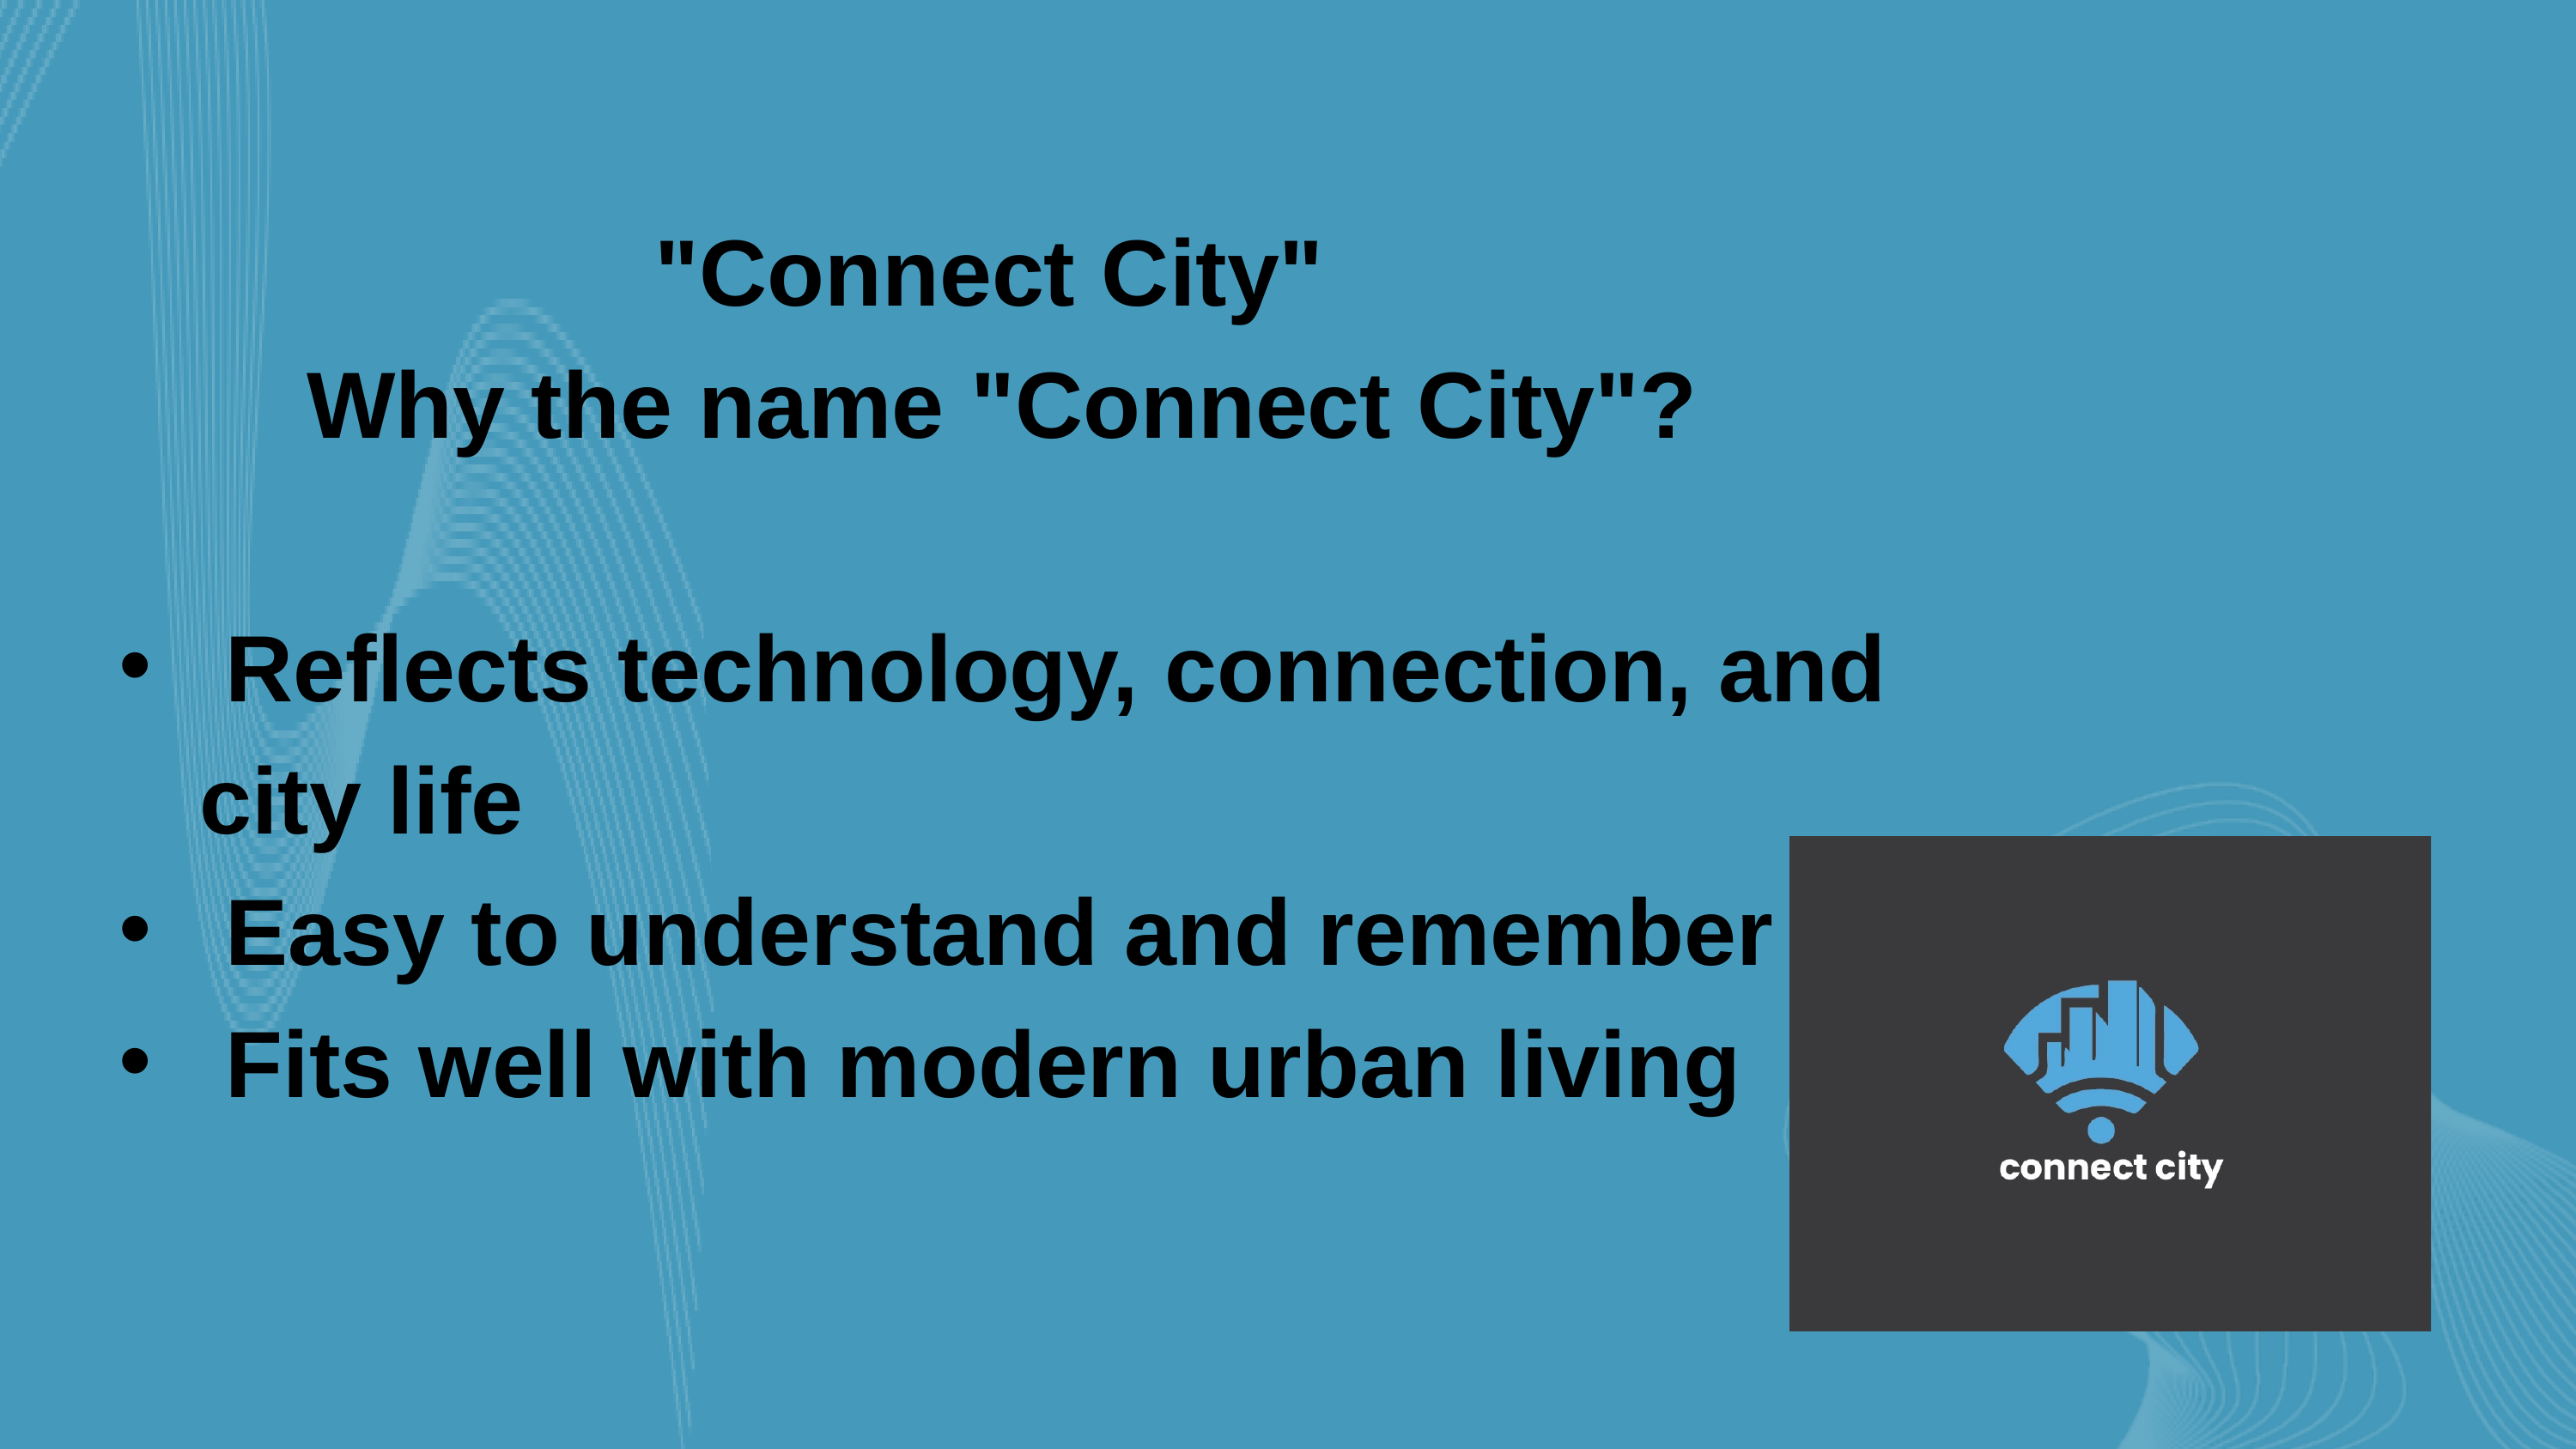

"Connect City"
Why the name "Connect City"?

 Reflects technology, connection, and city life
 Easy to understand and remember
 Fits well with modern urban living